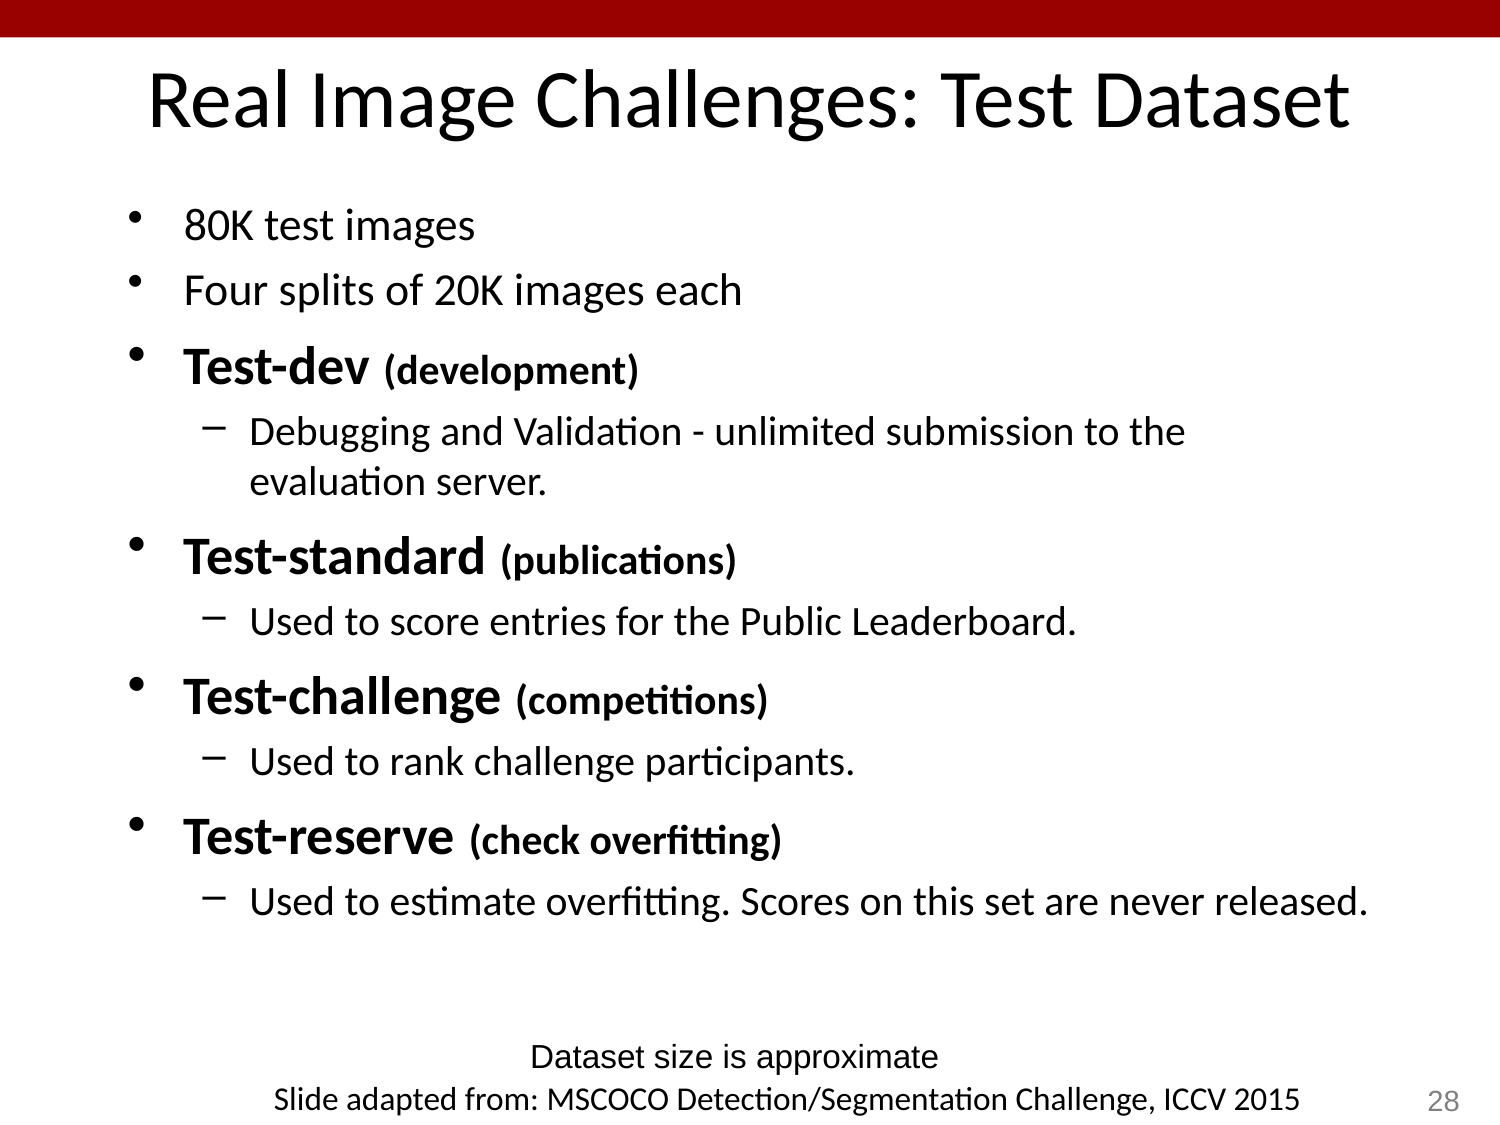

# Real Image Challenges: Test Dataset
80K test images
Four splits of 20K images each
Test-dev (development)
Debugging and Validation - unlimited submission to the evaluation server.
Test-standard (publications)
Used to score entries for the Public Leaderboard.
Test-challenge (competitions)
Used to rank challenge participants.
Test-reserve (check overfitting)
Used to estimate overfitting. Scores on this set are never released.
Dataset size is approximate
28
Slide adapted from: MSCOCO Detection/Segmentation Challenge, ICCV 2015